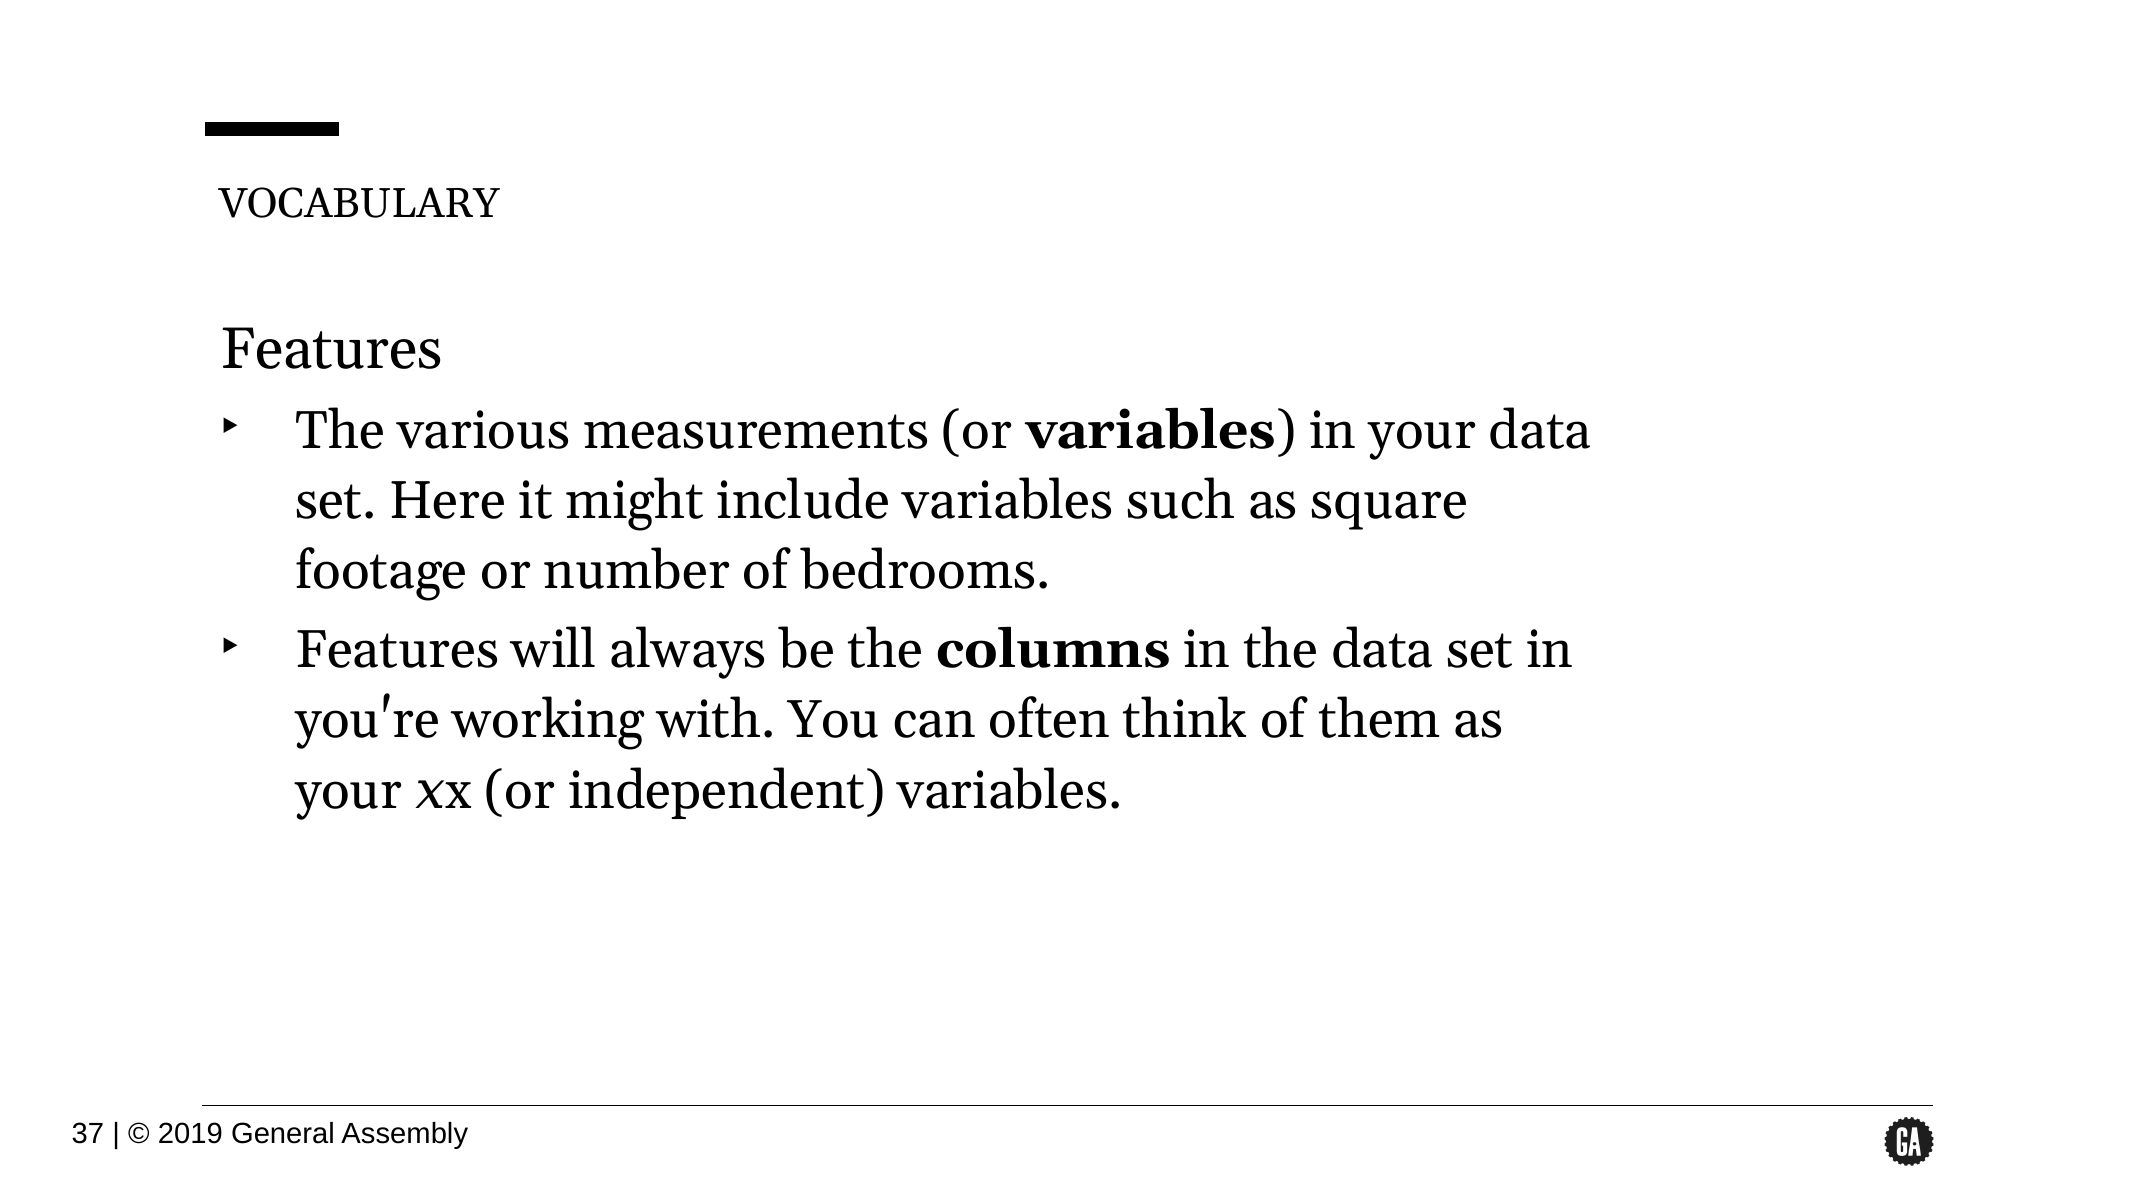

VOCABULARY
Features
The various measurements (or variables) in your data set. Here it might include variables such as square footage or number of bedrooms.
Features will always be the columns in the data set in you're working with. You can often think of them as your 𝑥x (or independent) variables.